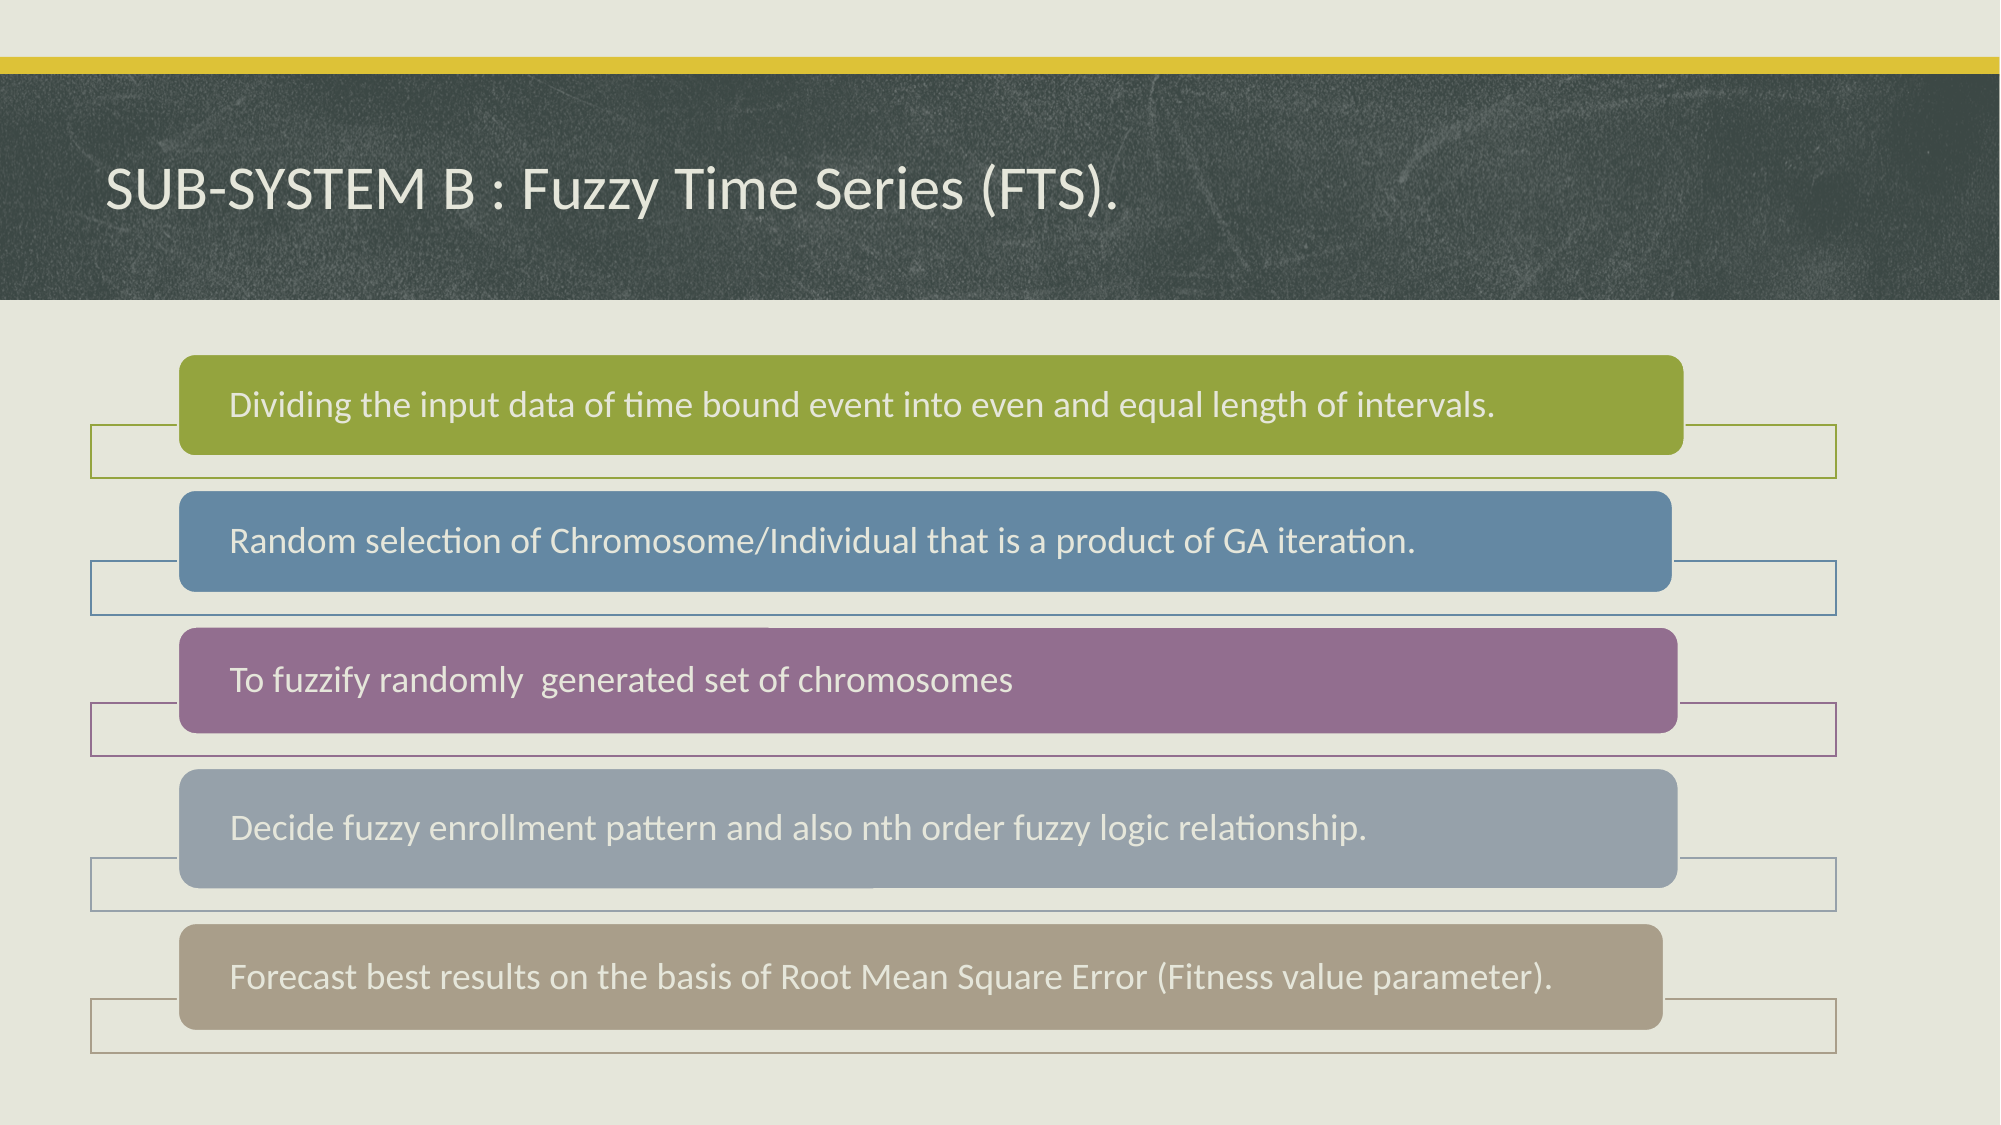

# SUB-SYSTEM B : Fuzzy Time Series (FTS).
Dividing the input data of time bound event into even and equal length of intervals.
Random selection of Chromosome/Individual that is a product of GA iteration.
To fuzzify randomly  generated set of chromosomes
Decide fuzzy enrollment pattern and also nth order fuzzy logic relationship.
Forecast best results on the basis of Root Mean Square Error (Fitness value parameter).